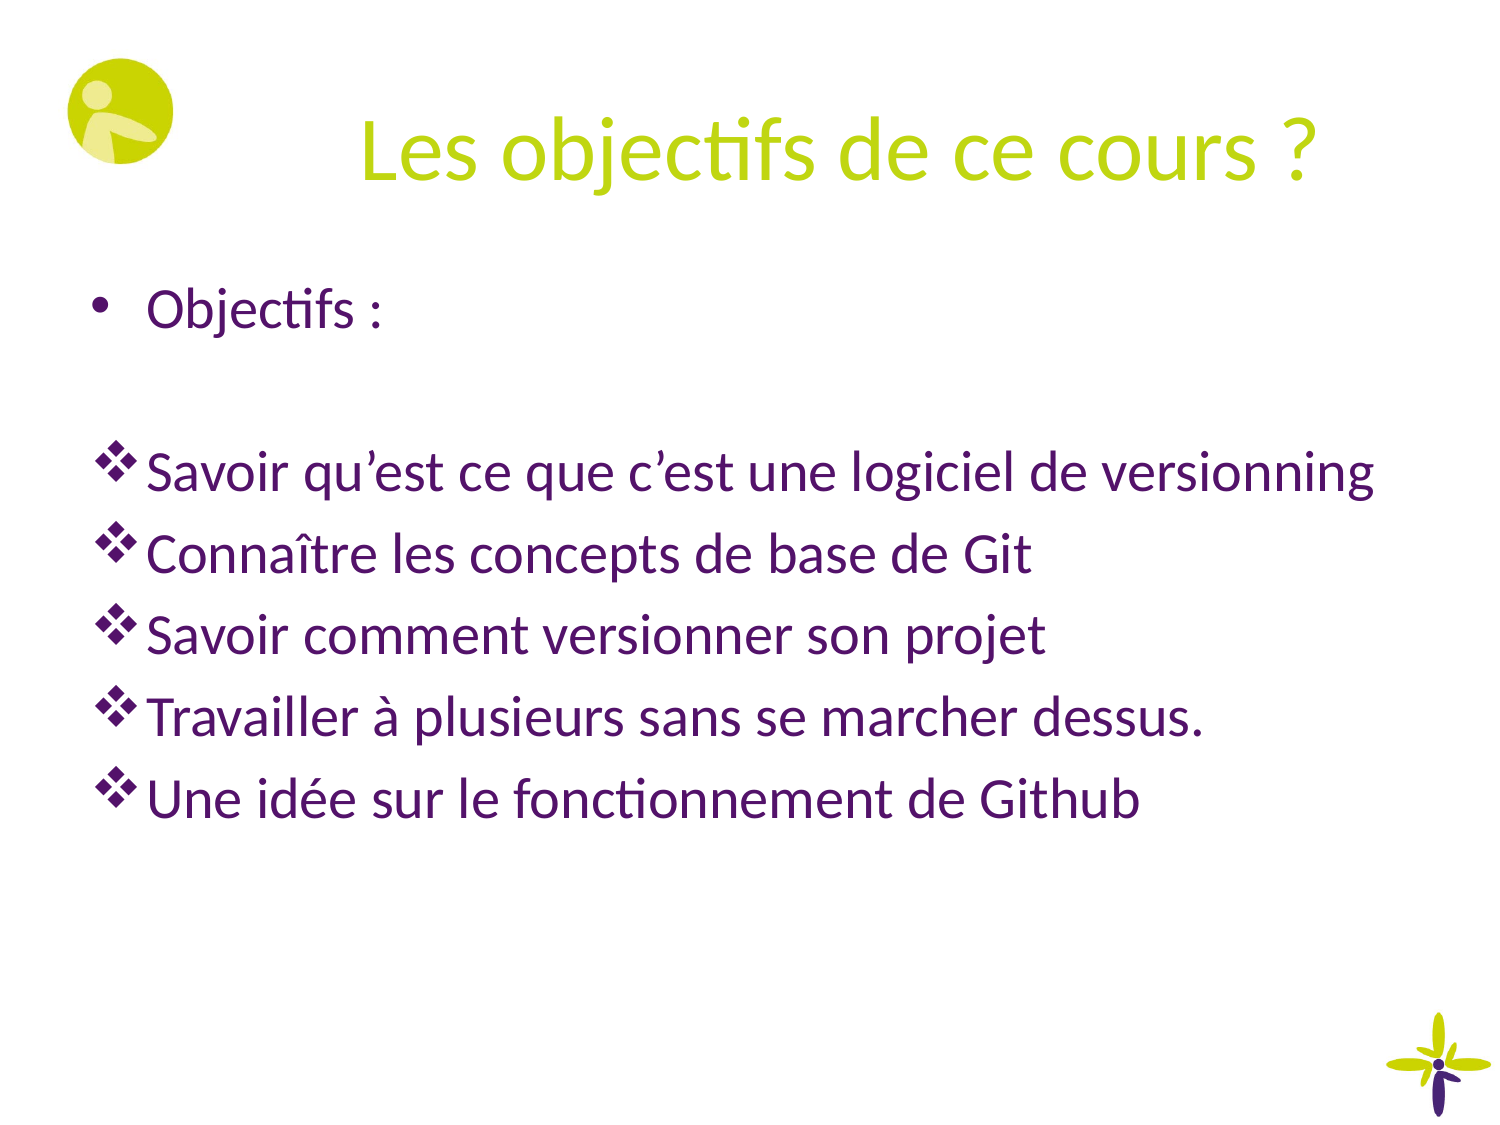

# Les objectifs de ce cours ?
Objectifs :

Savoir qu’est ce que c’est une logiciel de versionning
Connaître les concepts de base de Git
Savoir comment versionner son projet
Travailler à plusieurs sans se marcher dessus.
Une idée sur le fonctionnement de Github